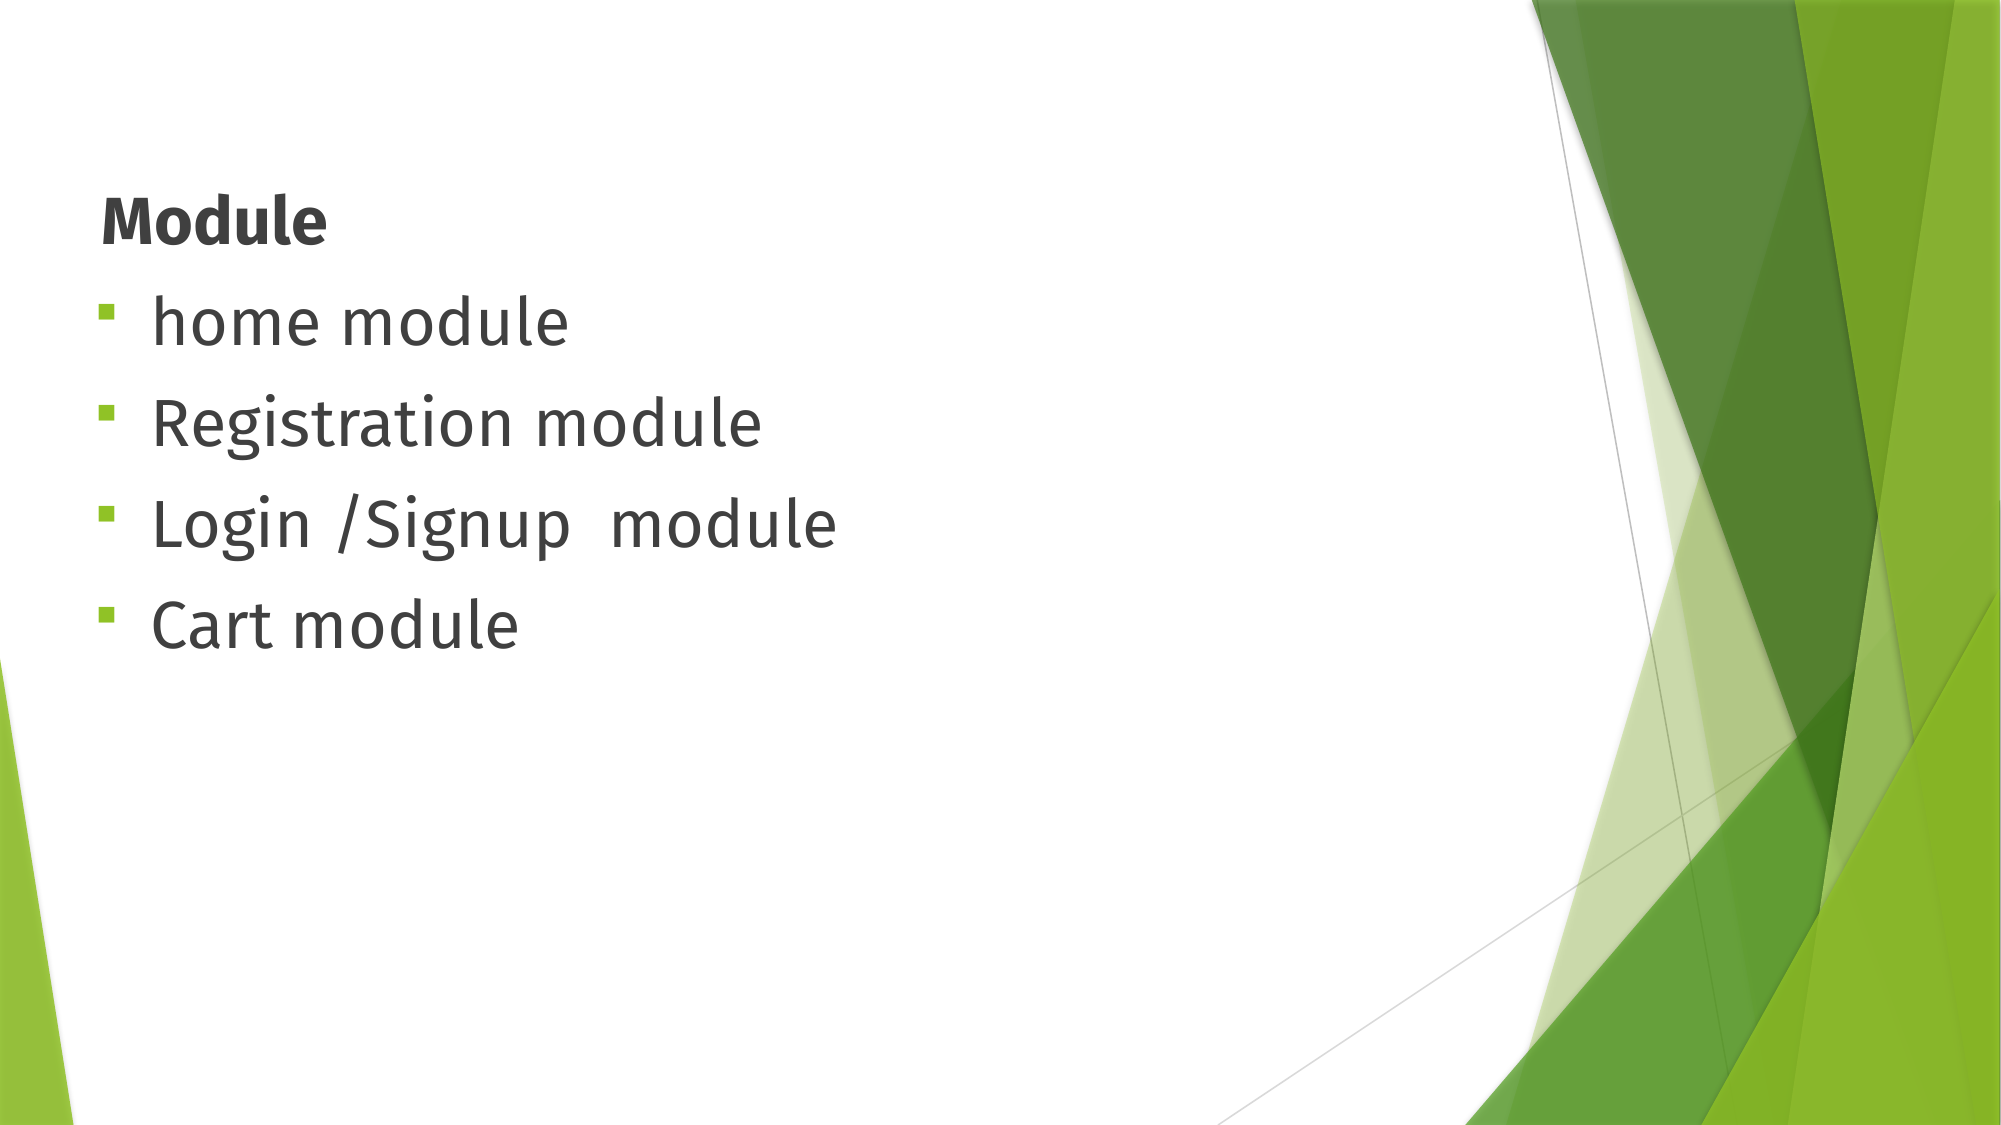

Module
home module
Registration module
Login /Signup  module
Cart module